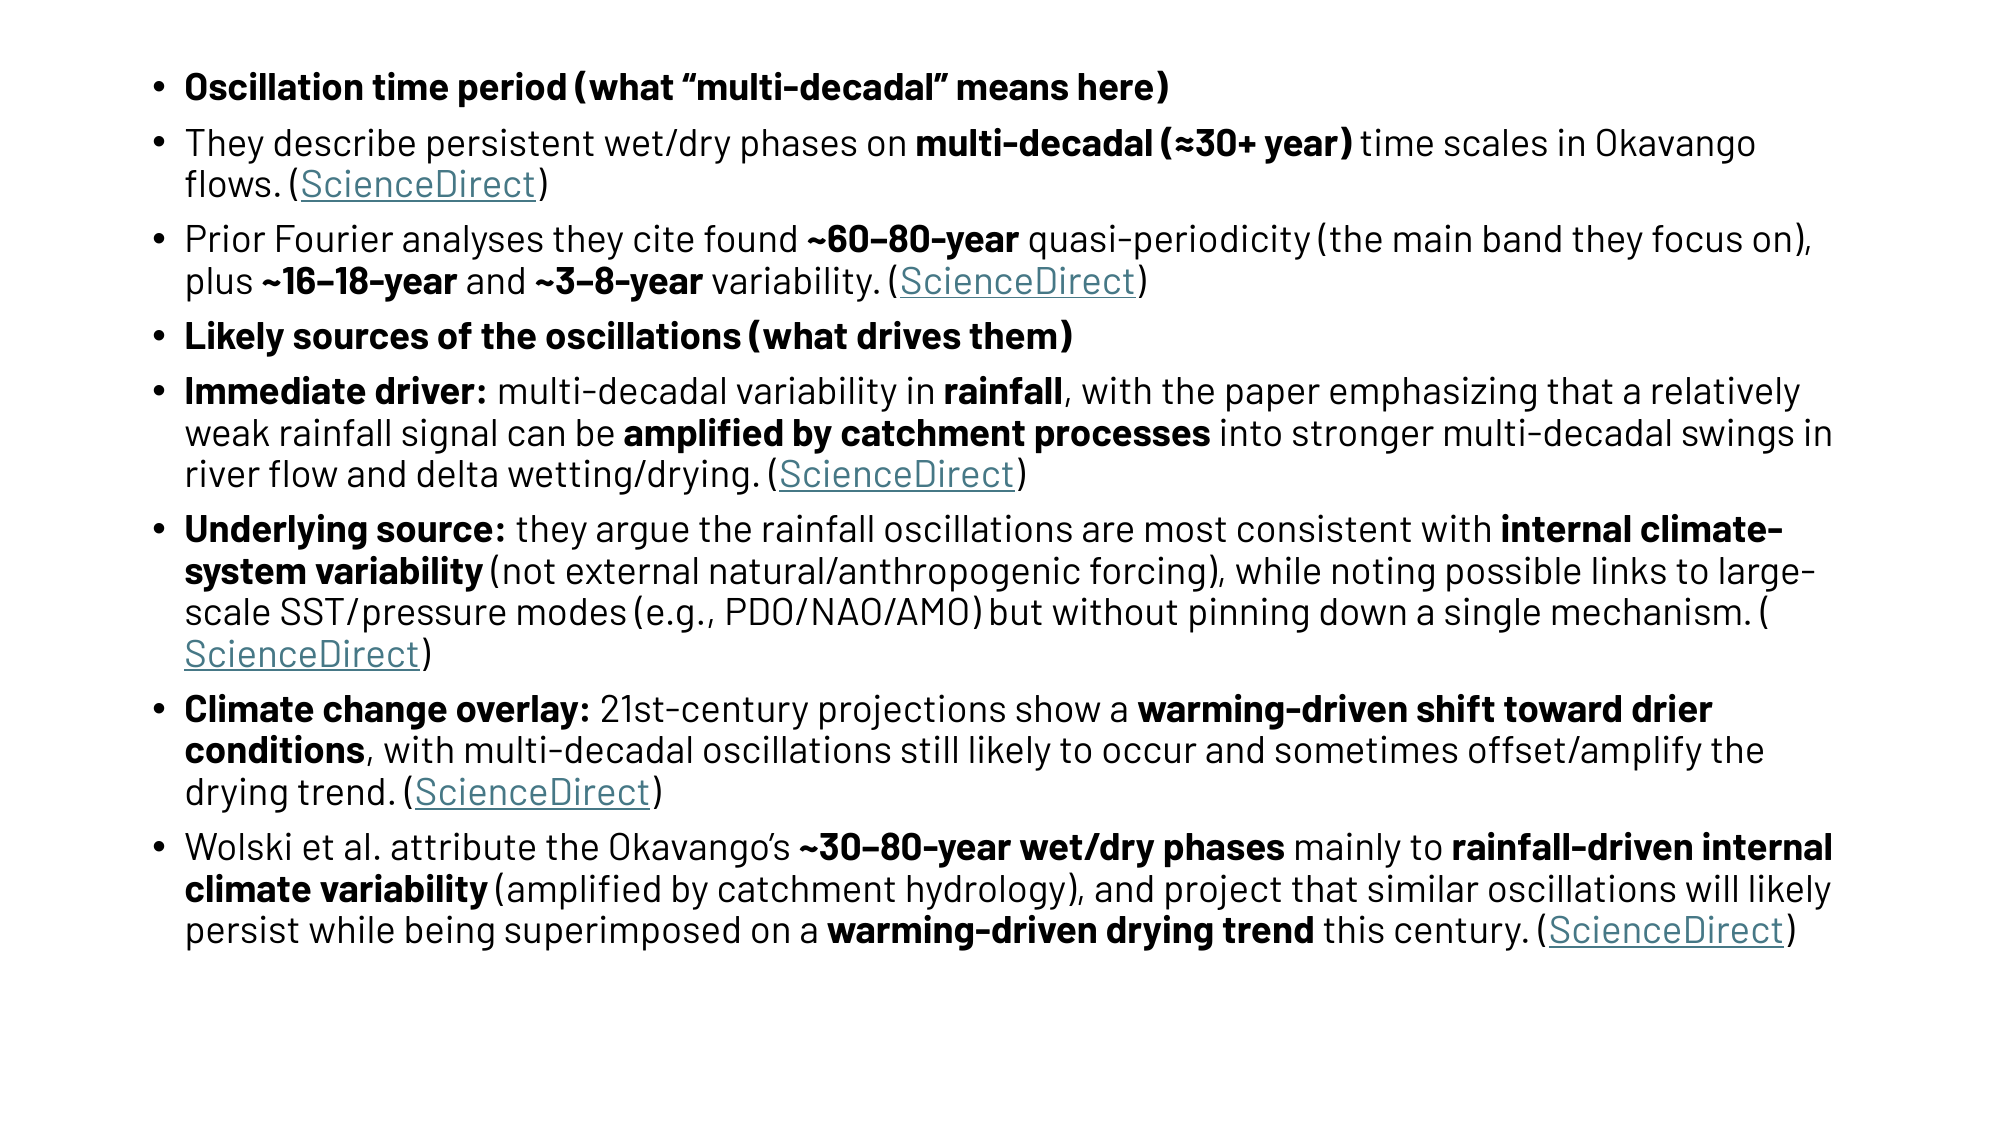

Oscillation time period (what “multi-decadal” means here)
They describe persistent wet/dry phases on multi-decadal (≈30+ year) time scales in Okavango flows. (ScienceDirect)
Prior Fourier analyses they cite found ~60–80-year quasi-periodicity (the main band they focus on), plus ~16–18-year and ~3–8-year variability. (ScienceDirect)
Likely sources of the oscillations (what drives them)
Immediate driver: multi-decadal variability in rainfall, with the paper emphasizing that a relatively weak rainfall signal can be amplified by catchment processes into stronger multi-decadal swings in river flow and delta wetting/drying. (ScienceDirect)
Underlying source: they argue the rainfall oscillations are most consistent with internal climate-system variability (not external natural/anthropogenic forcing), while noting possible links to large-scale SST/pressure modes (e.g., PDO/NAO/AMO) but without pinning down a single mechanism. (ScienceDirect)
Climate change overlay: 21st-century projections show a warming-driven shift toward drier conditions, with multi-decadal oscillations still likely to occur and sometimes offset/amplify the drying trend. (ScienceDirect)
Wolski et al. attribute the Okavango’s ~30–80-year wet/dry phases mainly to rainfall-driven internal climate variability (amplified by catchment hydrology), and project that similar oscillations will likely persist while being superimposed on a warming-driven drying trend this century. (ScienceDirect)